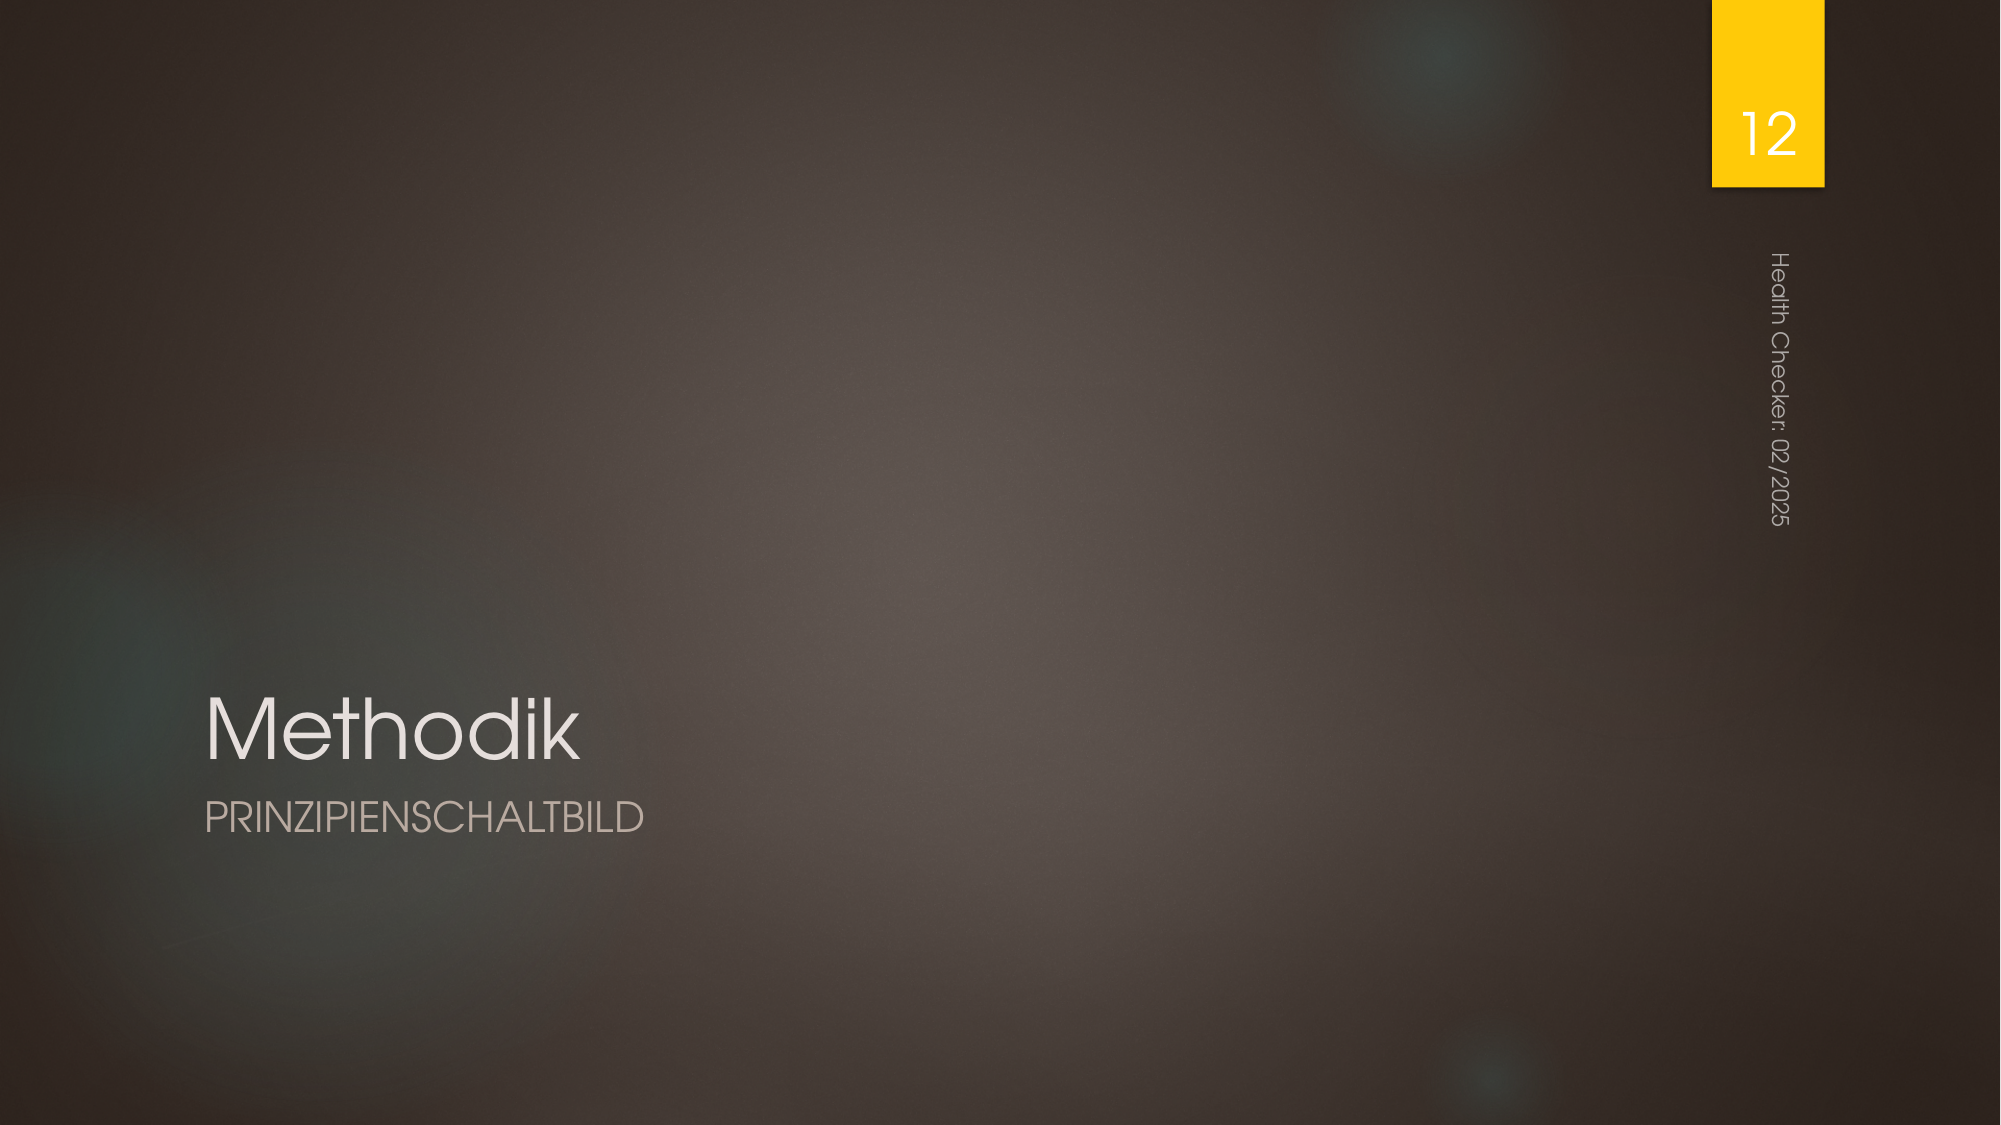

12
# Methodik
Health Checker: 02/2025
Prinzipienschaltbild